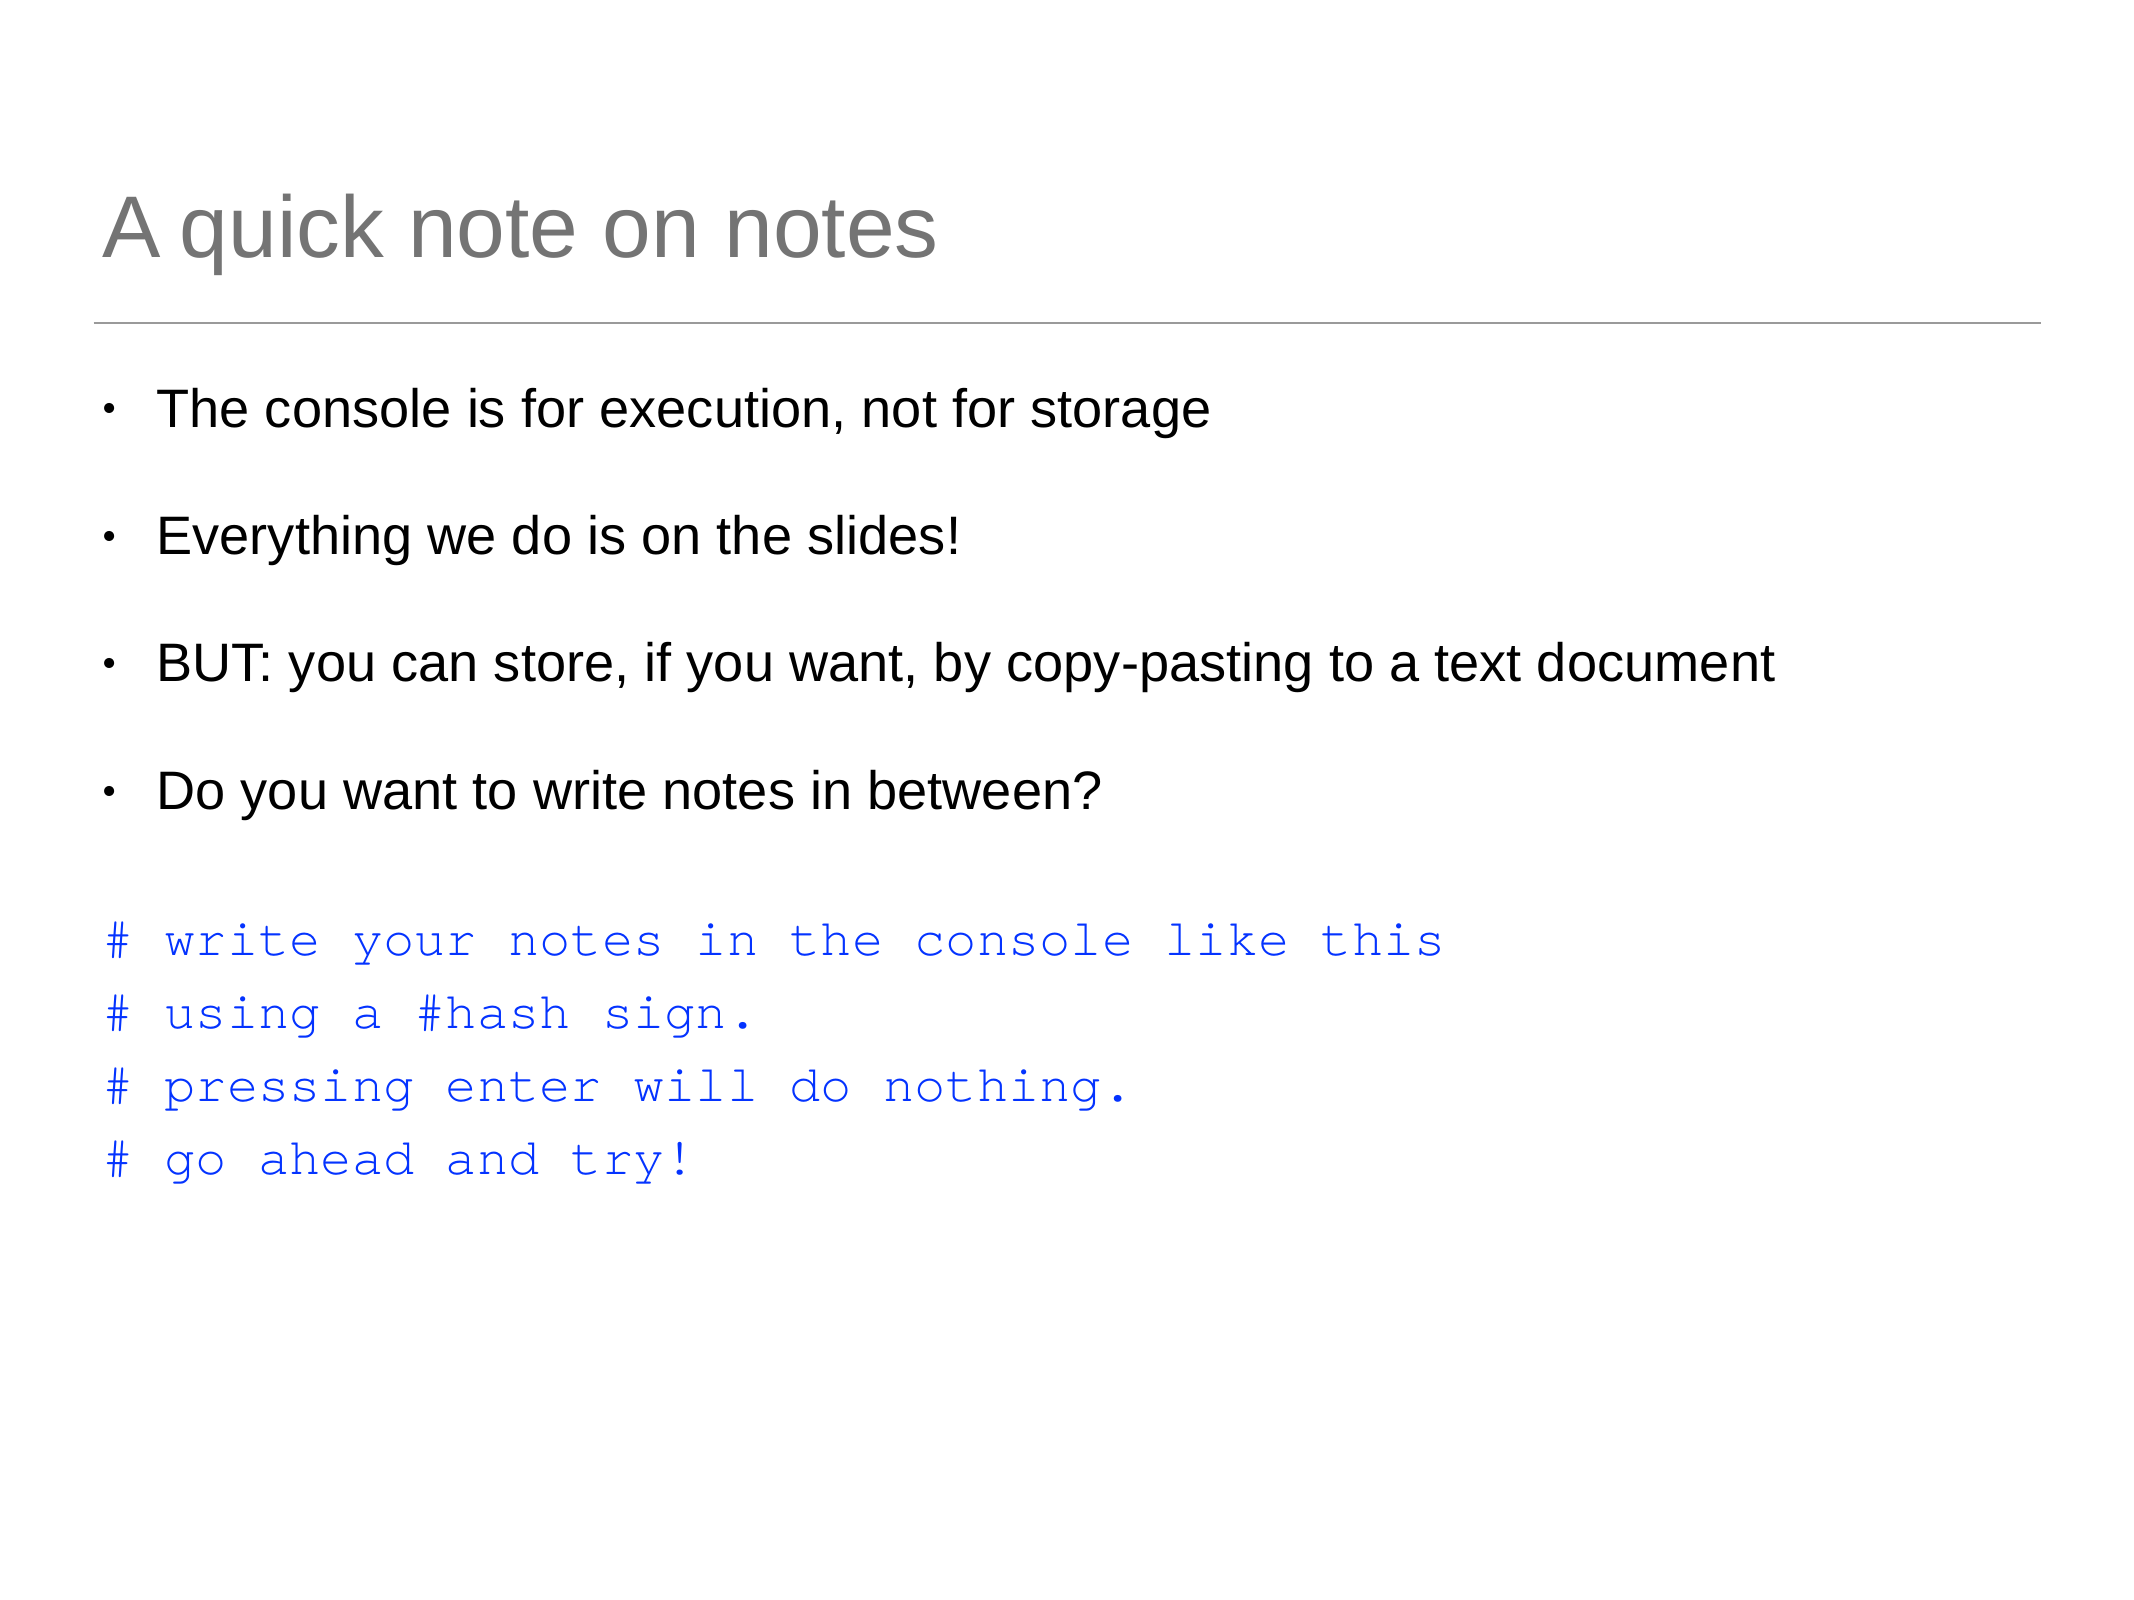

# A quick note on notes
The console is for execution, not for storage
Everything we do is on the slides!
BUT: you can store, if you want, by copy-pasting to a text document
Do you want to write notes in between?

# write your notes in the console like this
# using a #hash sign.
# pressing enter will do nothing.
# go ahead and try!